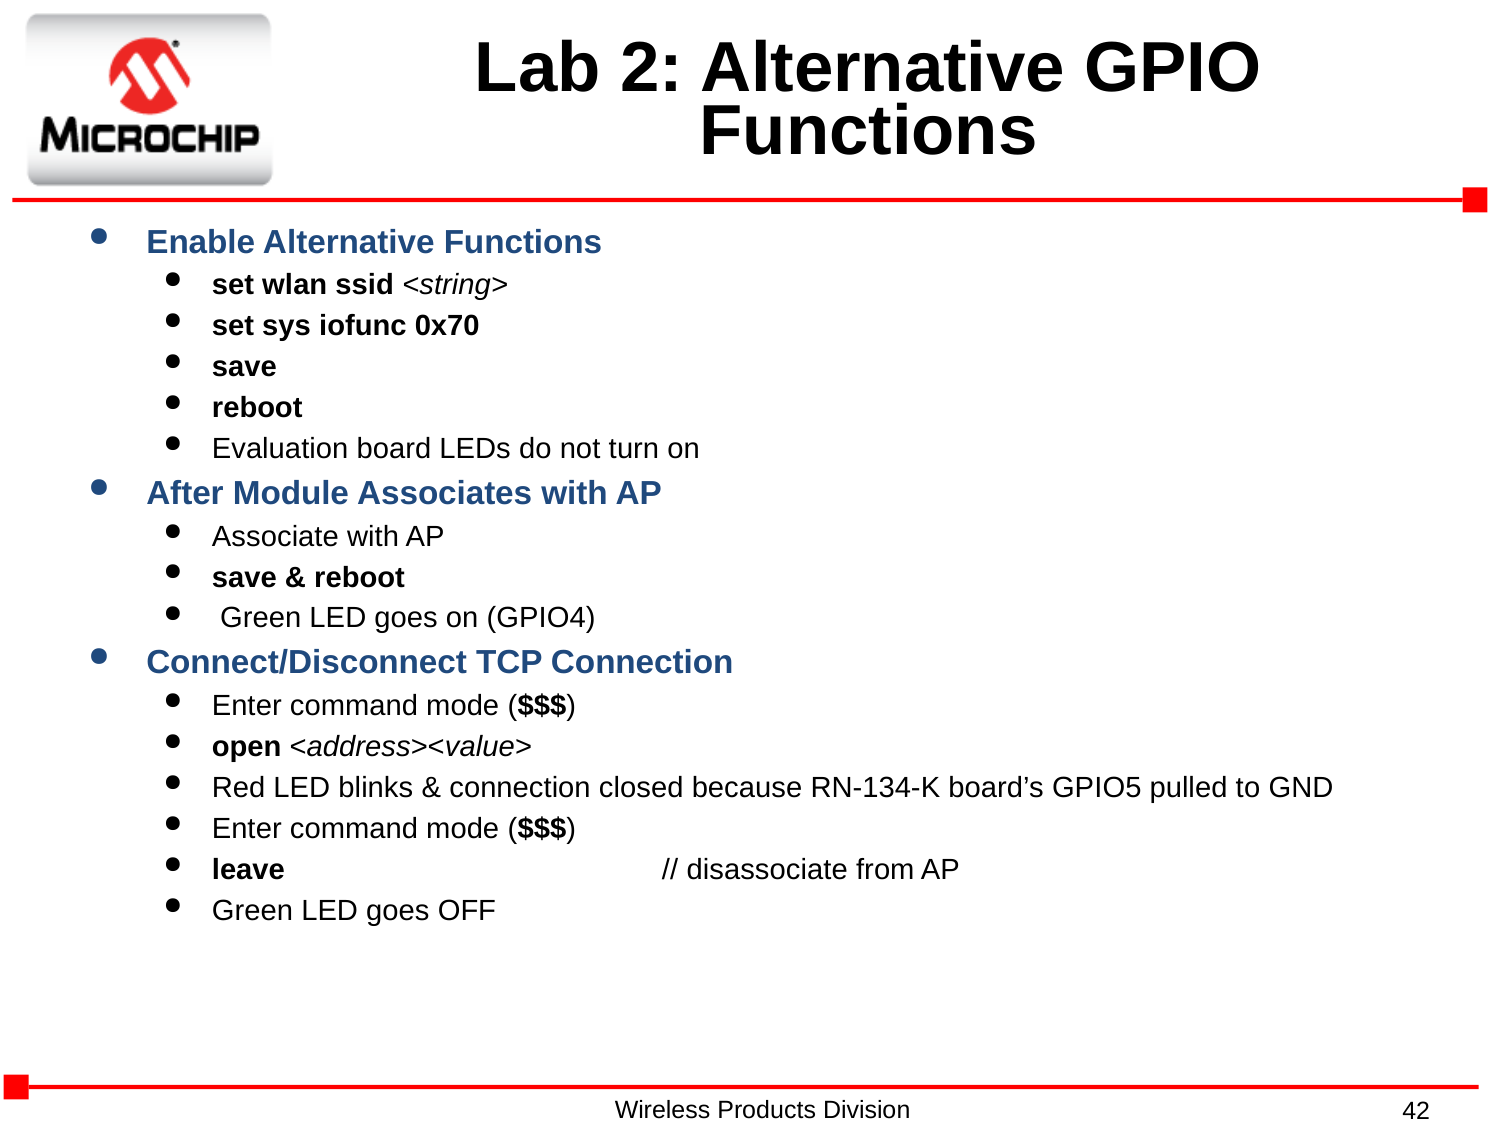

# Lab 2: Alternative GPIO Functions
Enable Alternative Functions
set wlan ssid <string>
set sys iofunc 0x70
save
reboot
Evaluation board LEDs do not turn on
After Module Associates with AP
Associate with AP
save & reboot
 Green LED goes on (GPIO4)
Connect/Disconnect TCP Connection
Enter command mode ($$$)
open <address><value>
Red LED blinks & connection closed because RN-134-K board’s GPIO5 pulled to GND
Enter command mode ($$$)
leave			// disassociate from AP
Green LED goes OFF